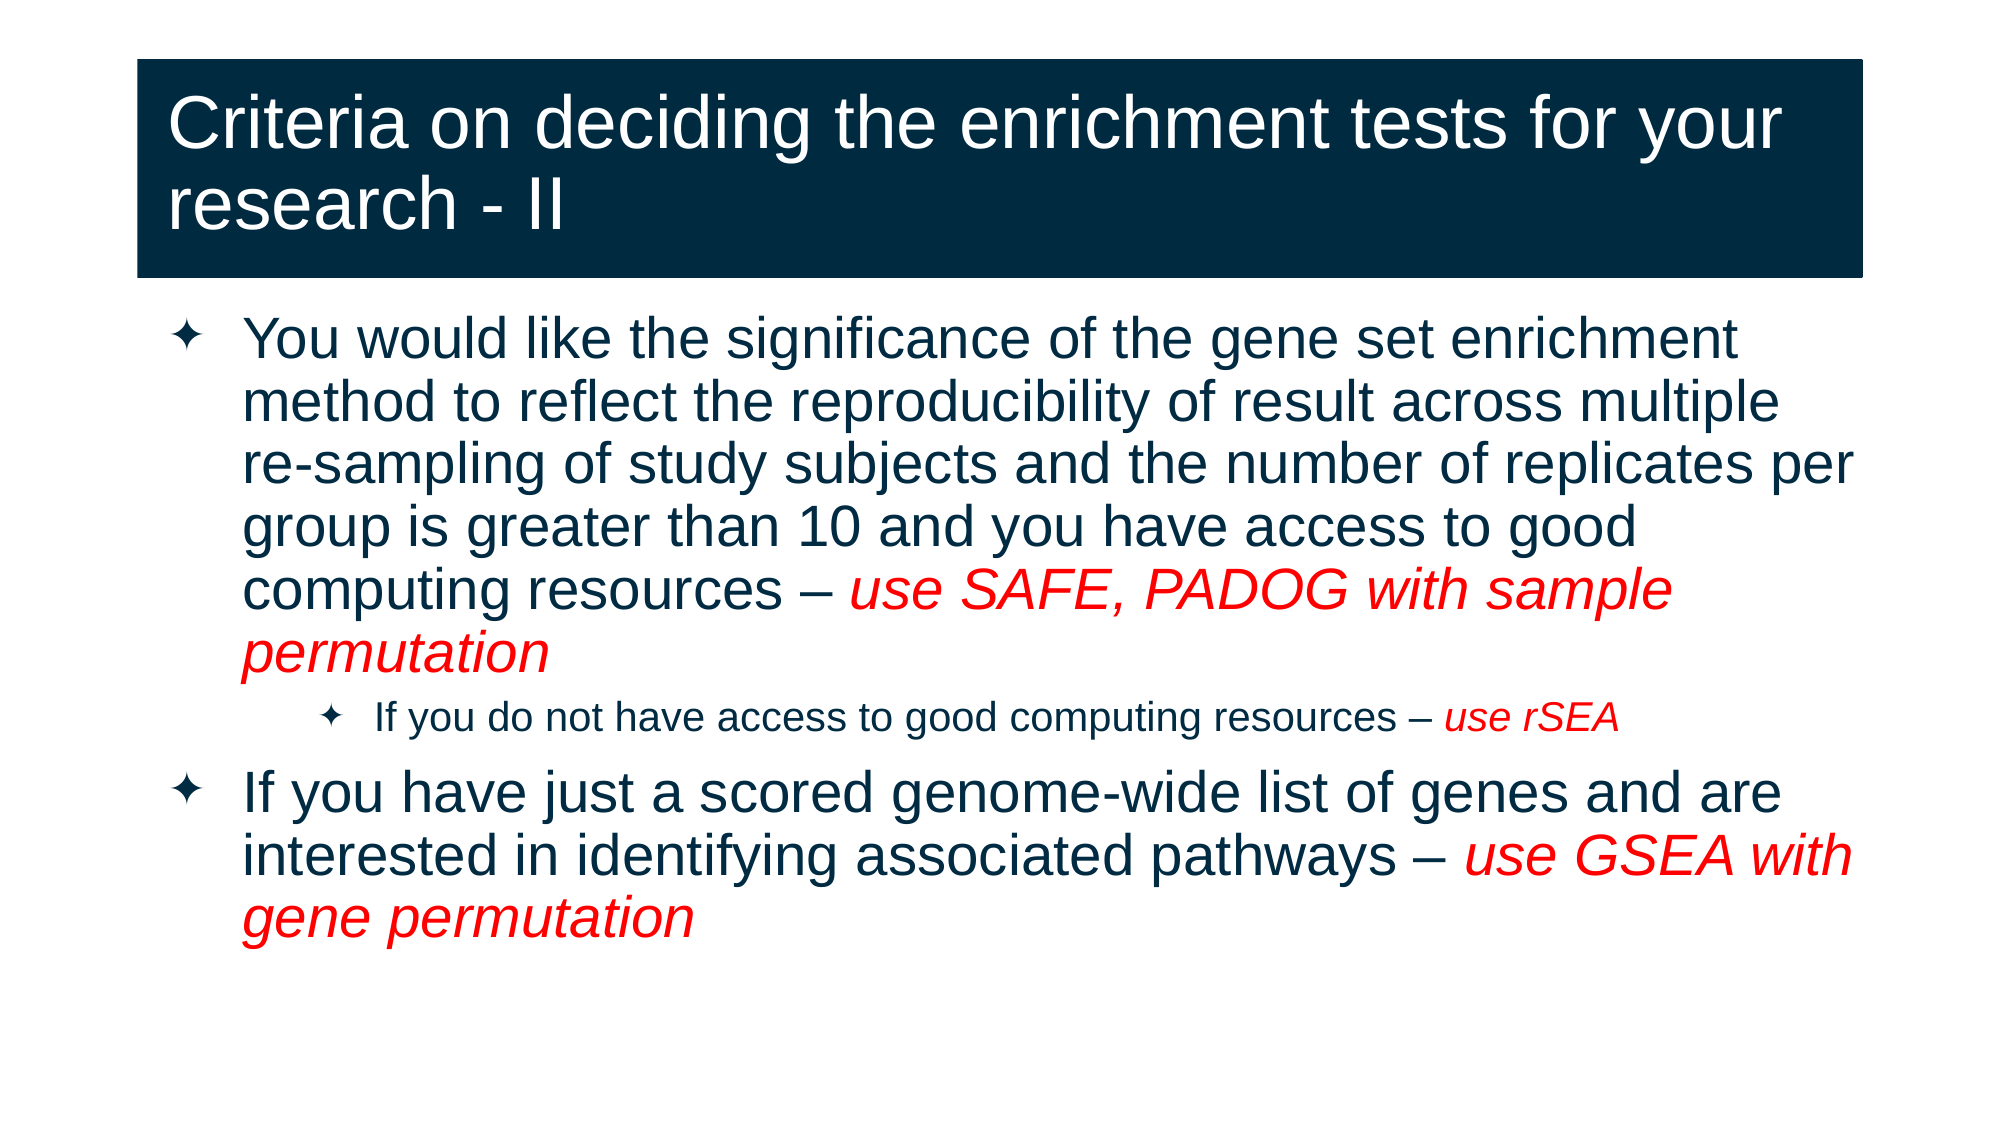

# Criteria on deciding the enrichment tests for your research - II
You would like the significance of the gene set enrichment method to reflect the reproducibility of result across multiple re-sampling of study subjects and the number of replicates per group is greater than 10 and you have access to good computing resources – use SAFE, PADOG with sample permutation
If you do not have access to good computing resources – use rSEA
If you have just a scored genome-wide list of genes and are interested in identifying associated pathways – use GSEA with gene permutation